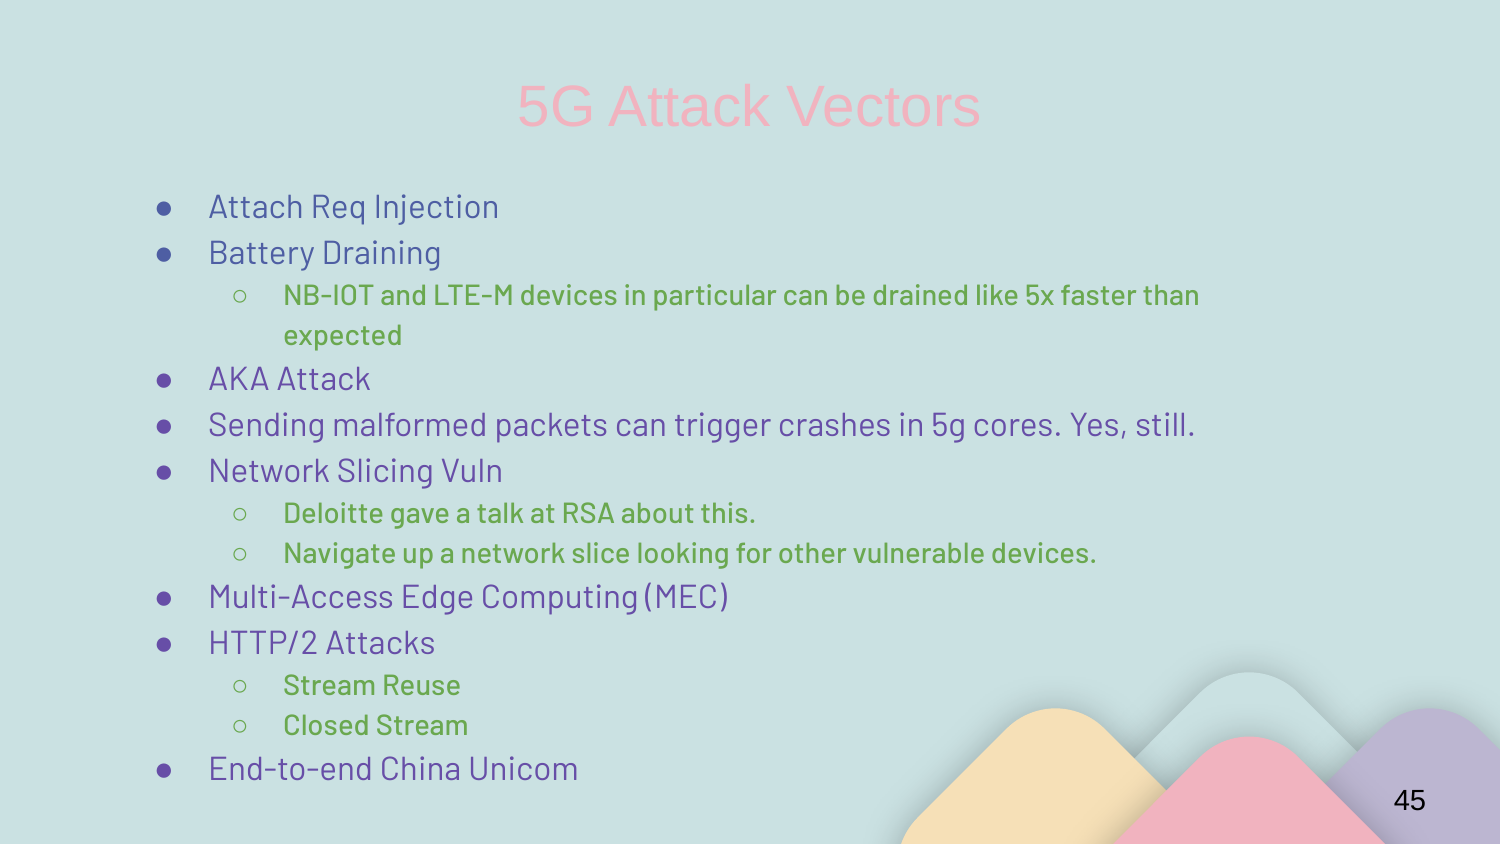

# 5G Attack Vectors
Attach Req Injection
Battery Draining
NB-IOT and LTE-M devices in particular can be drained like 5x faster than expected
AKA Attack
Sending malformed packets can trigger crashes in 5g cores. Yes, still.
Network Slicing Vuln
Deloitte gave a talk at RSA about this.
Navigate up a network slice looking for other vulnerable devices.
Multi-Access Edge Computing (MEC)
HTTP/2 Attacks
Stream Reuse
Closed Stream
End-to-end China Unicom
45